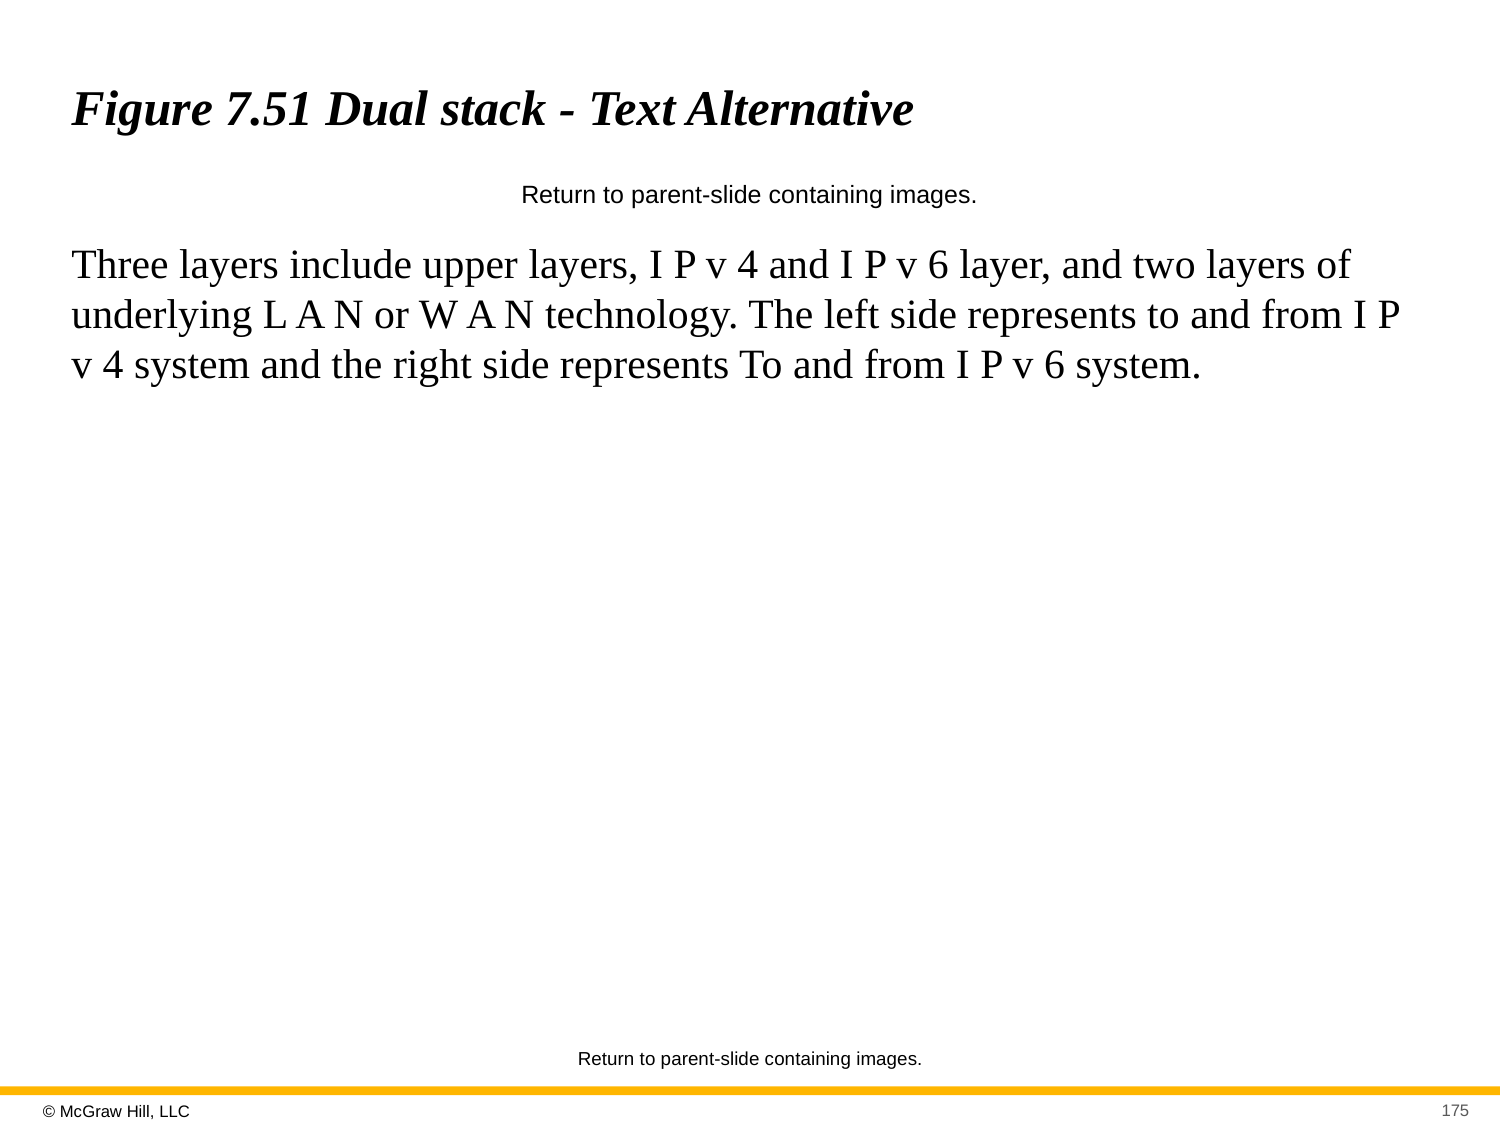

# Figure 7.51 Dual stack - Text Alternative
Return to parent-slide containing images.
Three layers include upper layers, I P v 4 and I P v 6 layer, and two layers of underlying L A N or W A N technology. The left side represents to and from I P v 4 system and the right side represents To and from I P v 6 system.
Return to parent-slide containing images.
175